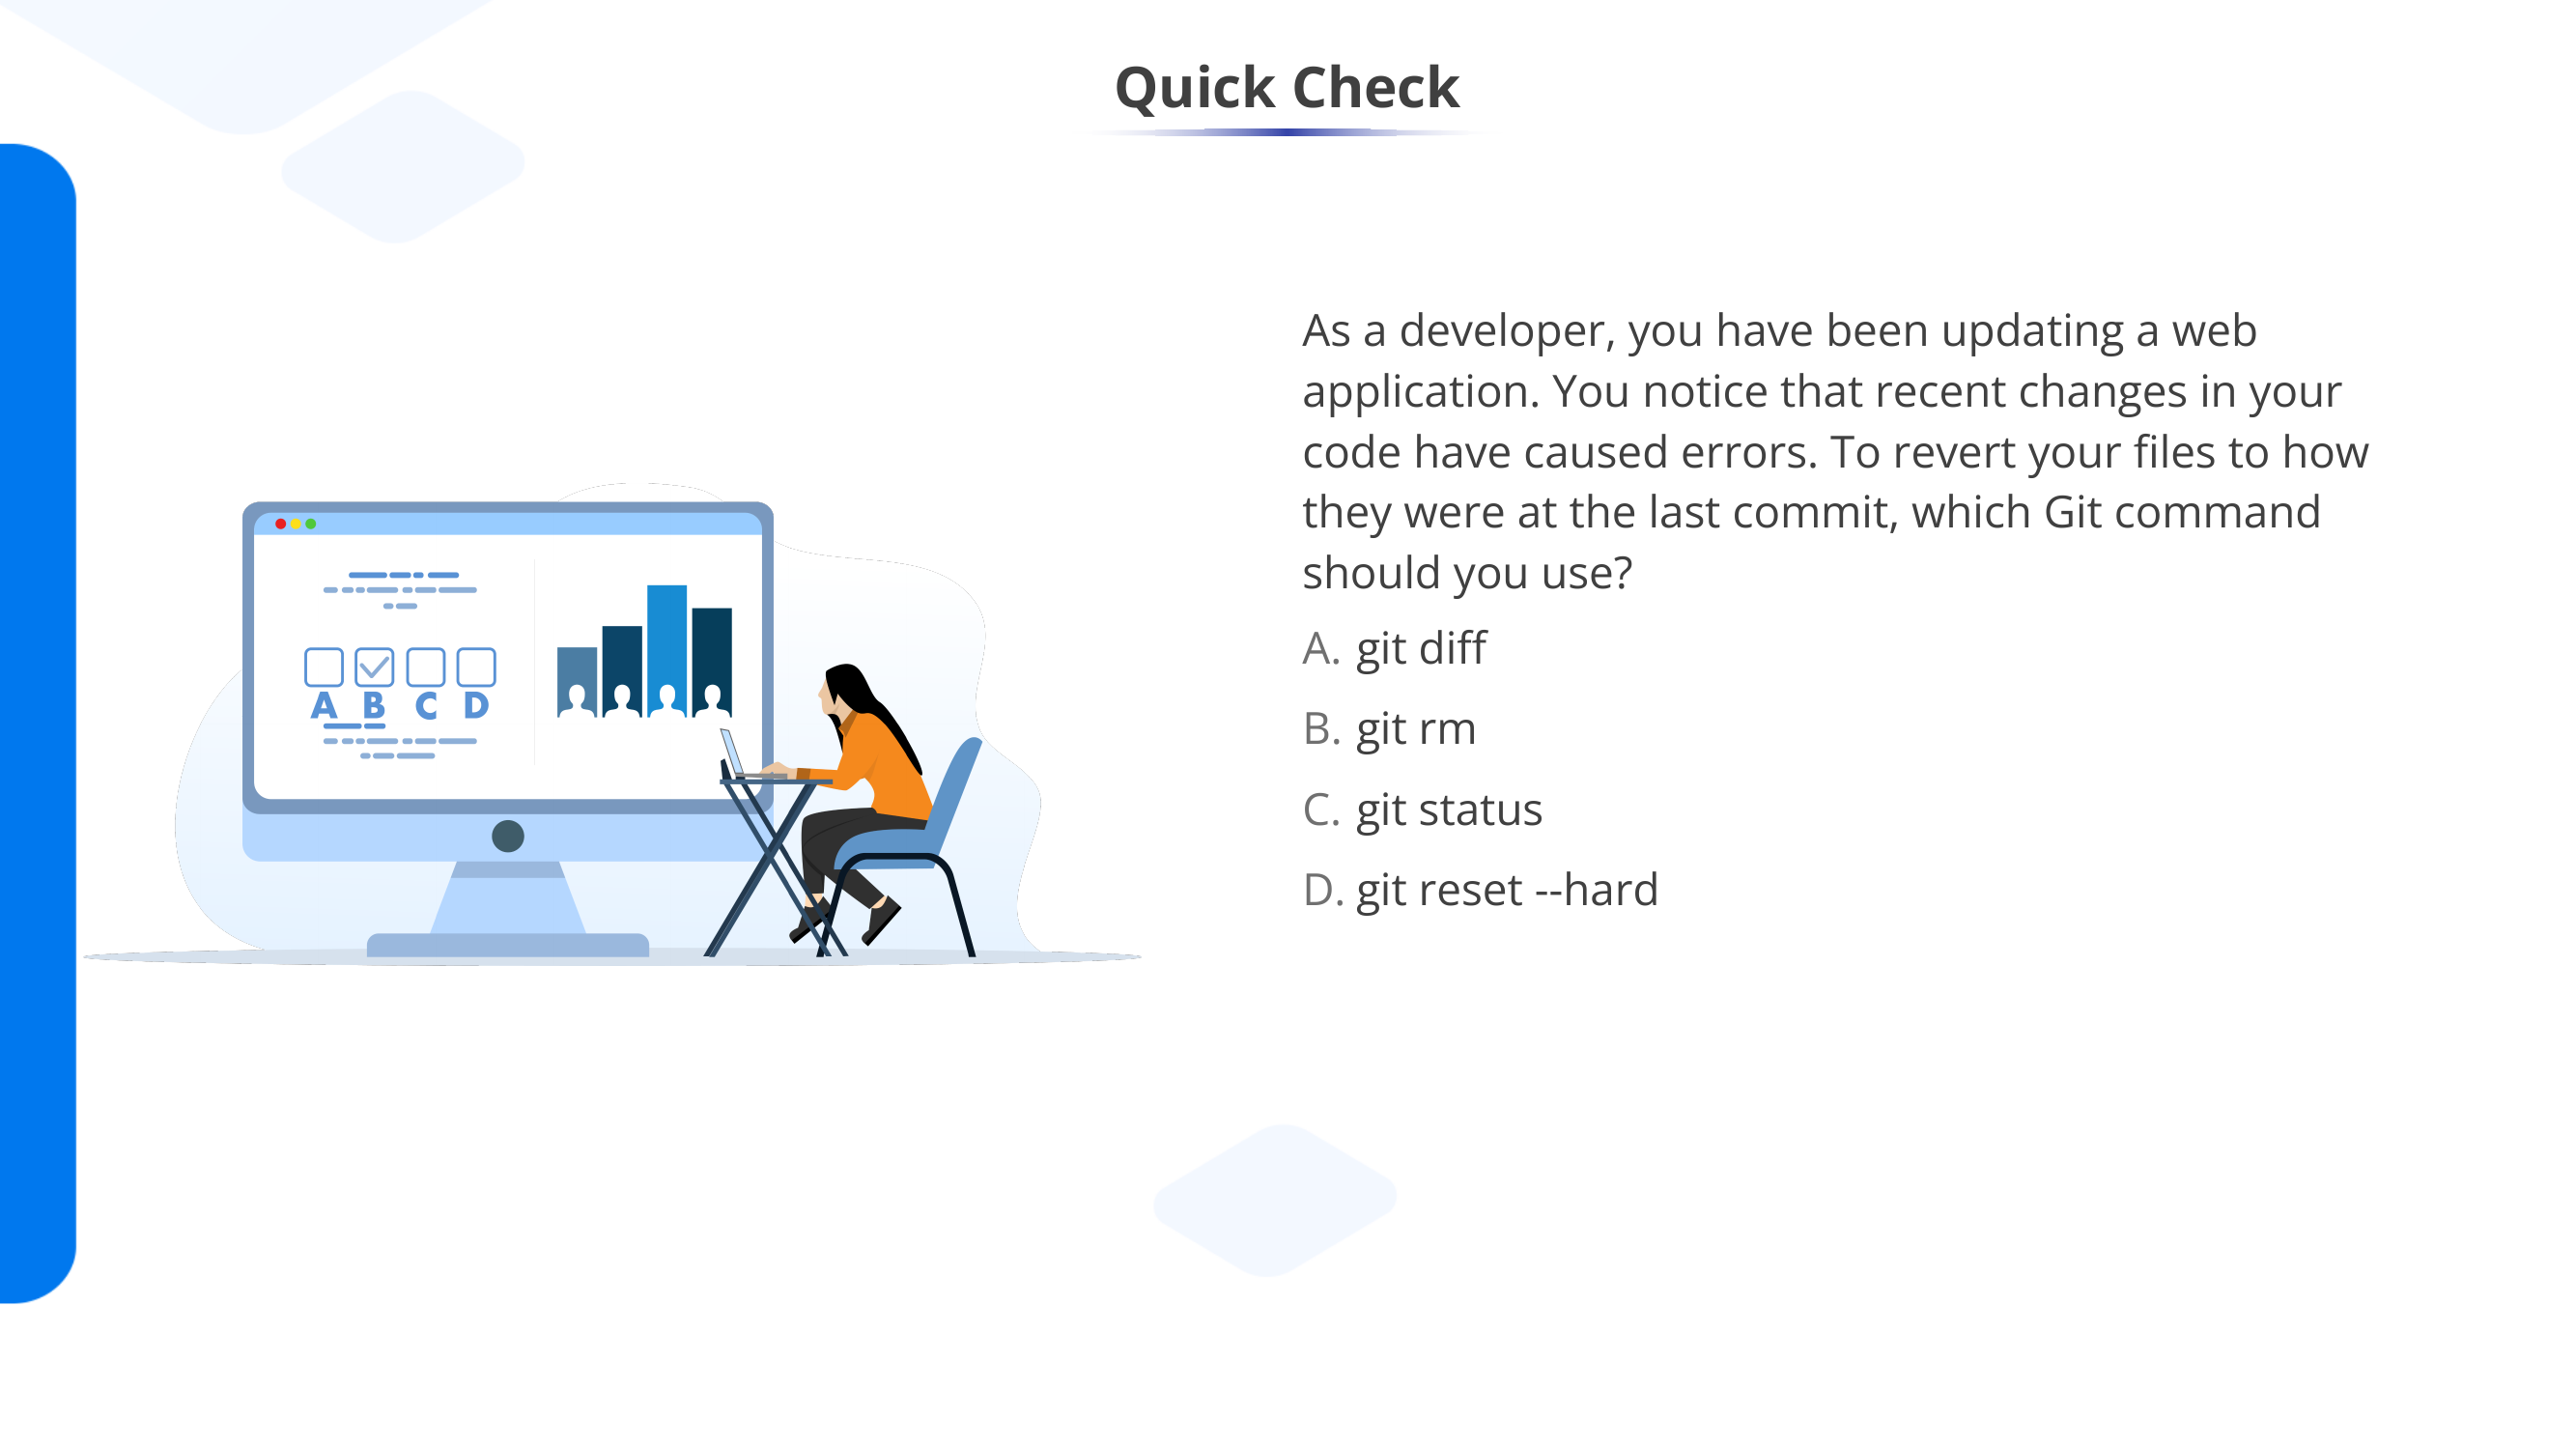

As a developer, you have been updating a web application. You notice that recent changes in your code have caused errors. To revert your files to how they were at the last commit, which Git command should you use?
git diff
git rm
git status
git reset --hard